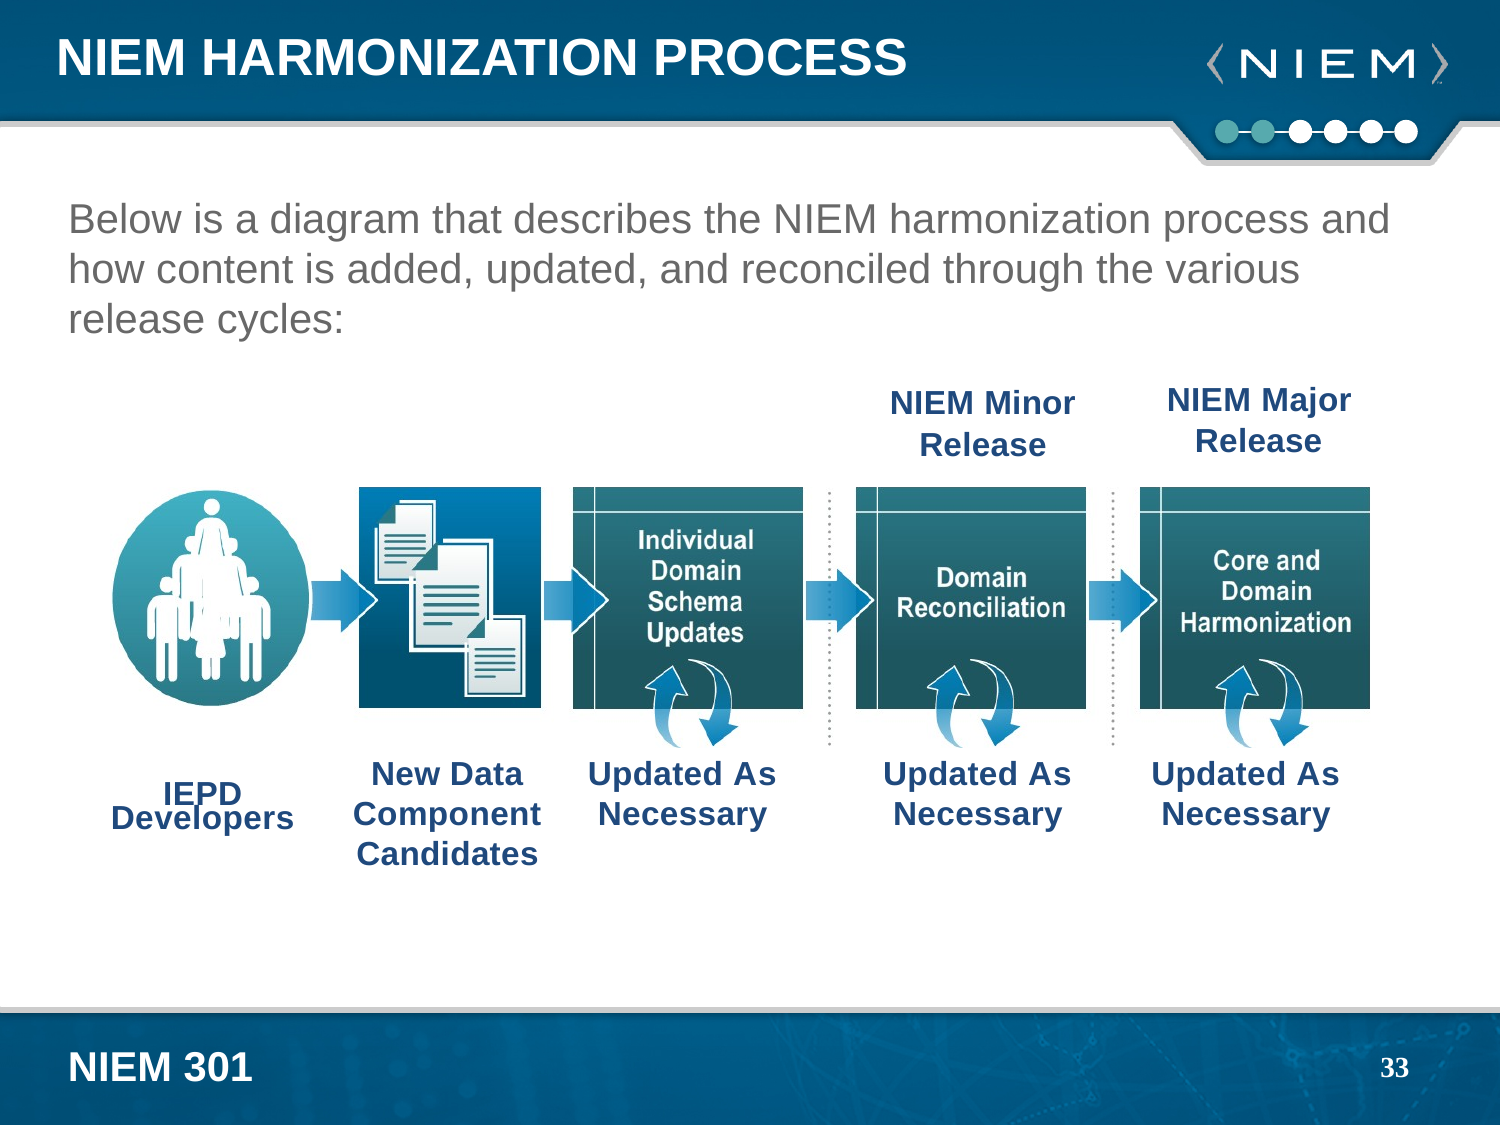

# NIEM Harmonization Process

Below is a diagram that describes the NIEM harmonization process and how content is added, updated, and reconciled through the various release cycles:
NIEM Minor Release
NIEM Major
Release

IEPD
Developers
New Data Component Candidates
Updated As Necessary
Updated As Necessary
Updated As Necessary
33